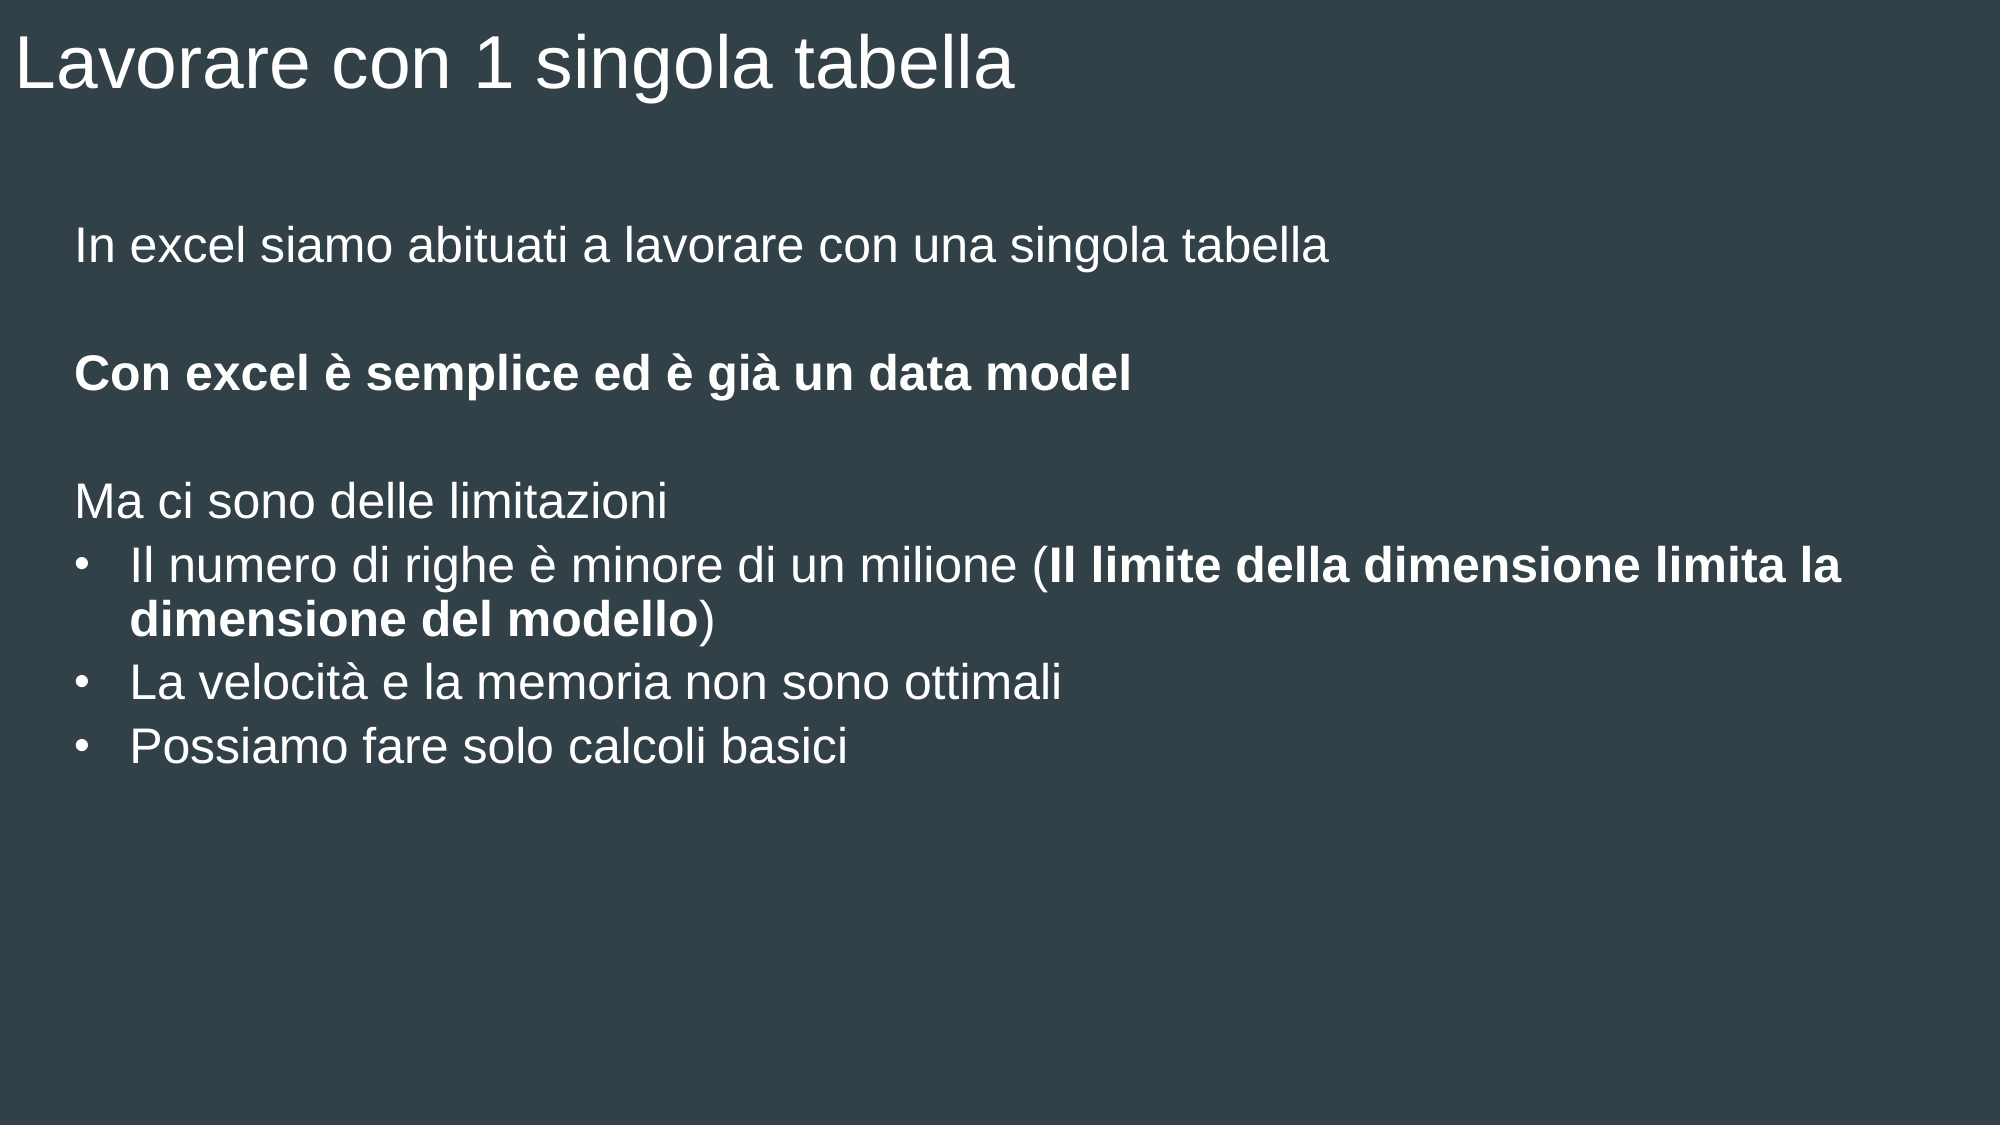

Lavorare con 1 singola tabella
In excel siamo abituati a lavorare con una singola tabella

Con excel è semplice ed è già un data model

Ma ci sono delle limitazioni
Il numero di righe è minore di un milione (Il limite della dimensione limita la dimensione del modello)
La velocità e la memoria non sono ottimali
Possiamo fare solo calcoli basici